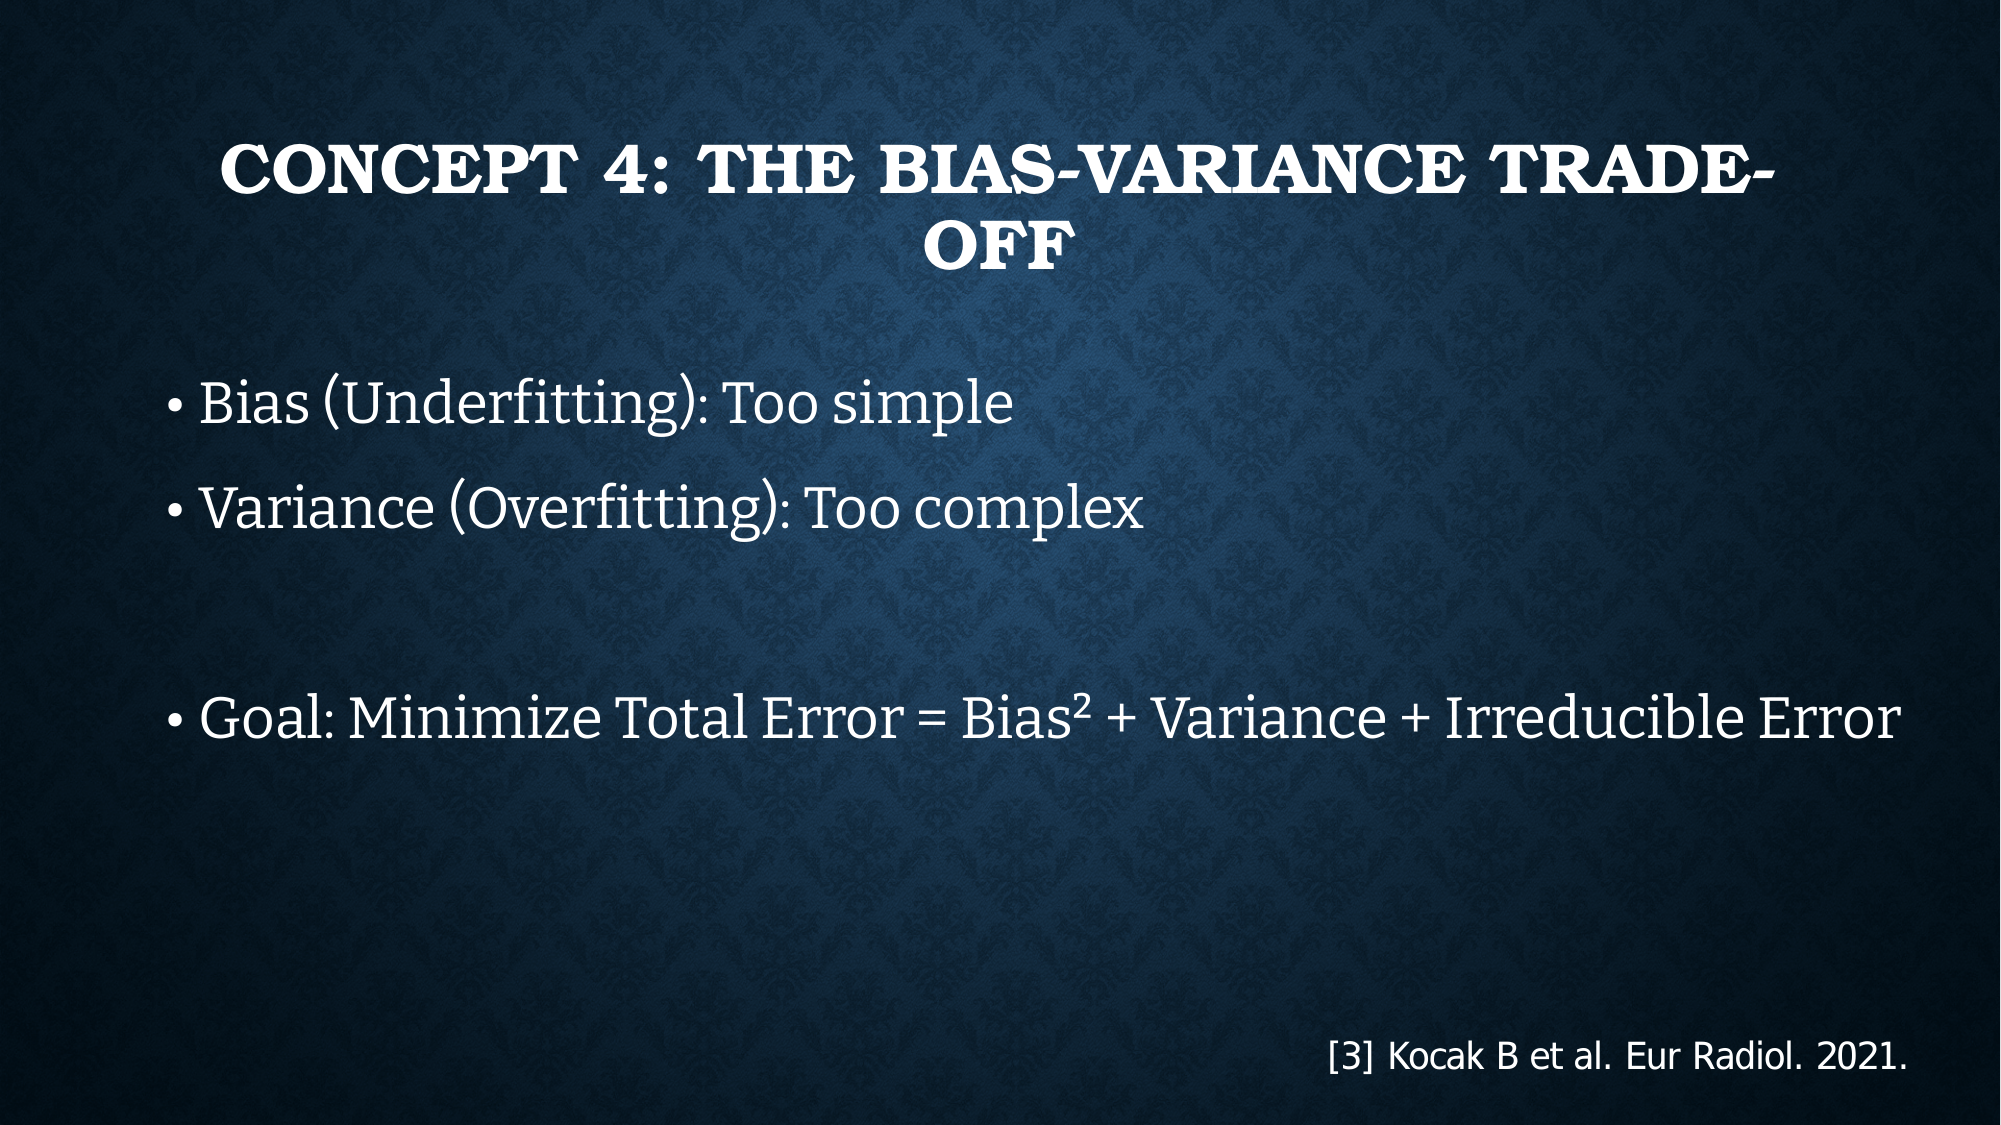

# Concept 4: The Bias-Variance Trade-off
• Bias (Underfitting): Too simple
• Variance (Overfitting): Too complex

• Goal: Minimize Total Error = Bias² + Variance + Irreducible Error

[3] Kocak B et al. Eur Radiol. 2021.